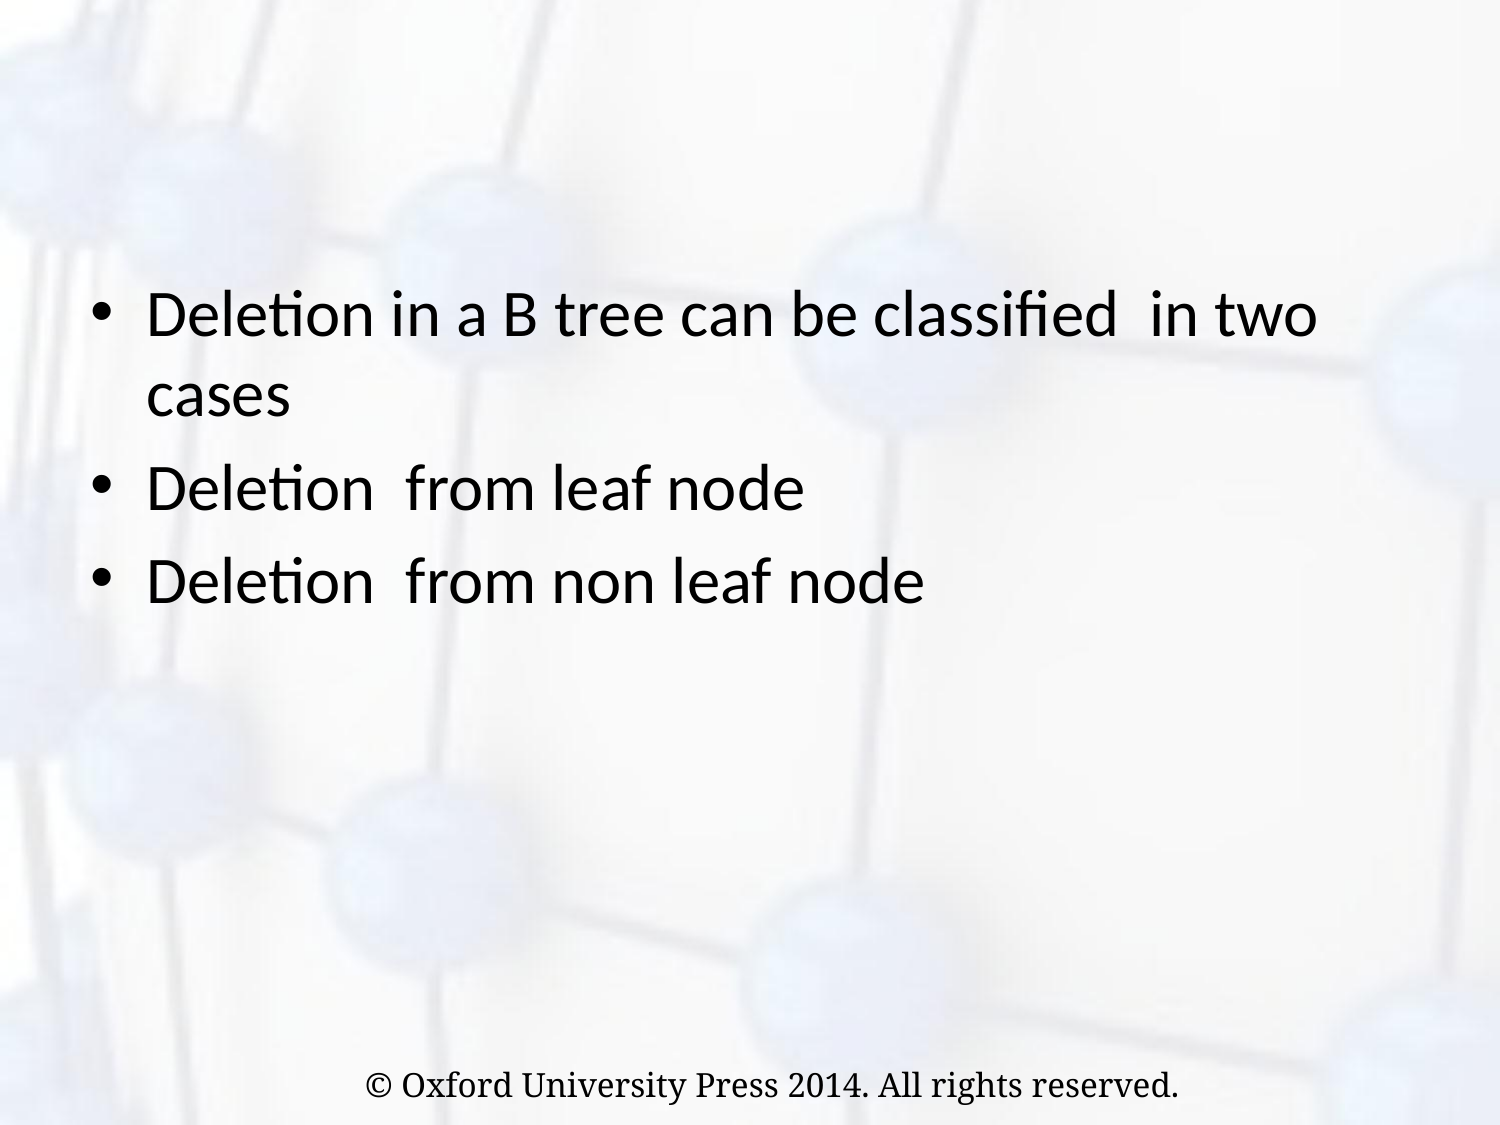

#
Deletion in a B tree can be classified  in two cases
Deletion  from leaf node
Deletion  from non leaf node